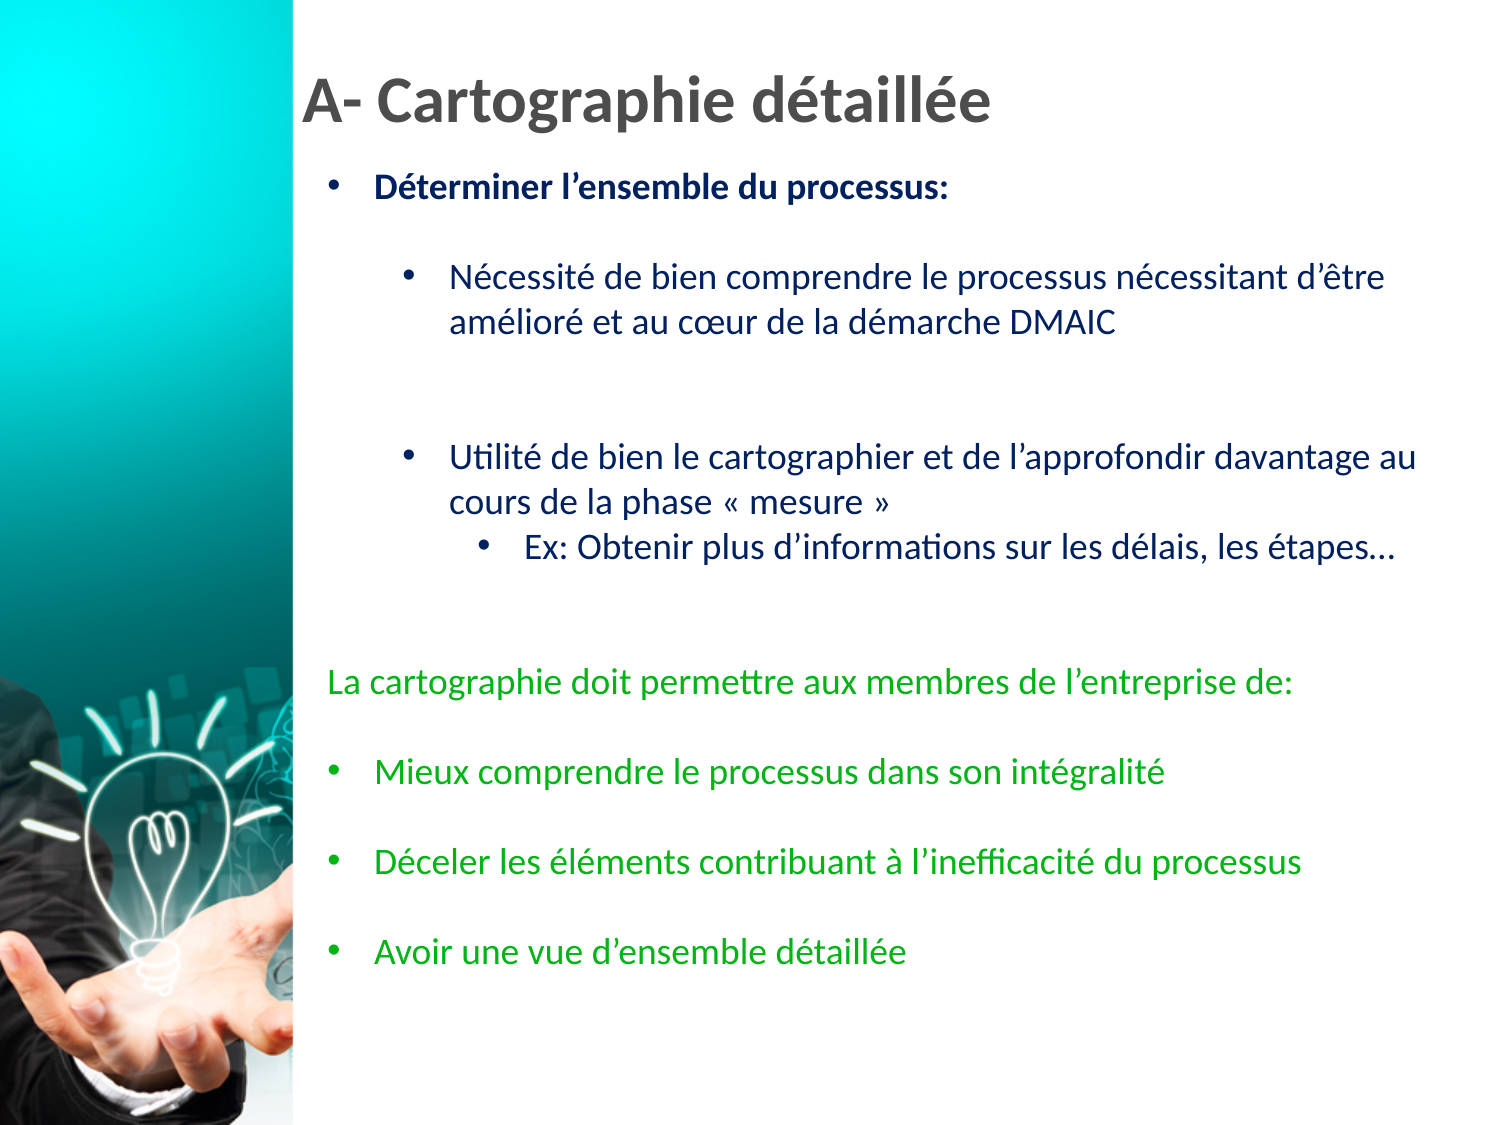

# A- Cartographie détaillée
Déterminer l’ensemble du processus:

Nécessité de bien comprendre le processus nécessitant d’être amélioré et au cœur de la démarche DMAIC

Utilité de bien le cartographier et de l’approfondir davantage au cours de la phase « mesure »
Ex: Obtenir plus d’informations sur les délais, les étapes…

La cartographie doit permettre aux membres de l’entreprise de:

Mieux comprendre le processus dans son intégralité

Déceler les éléments contribuant à l’inefficacité du processus

Avoir une vue d’ensemble détaillée